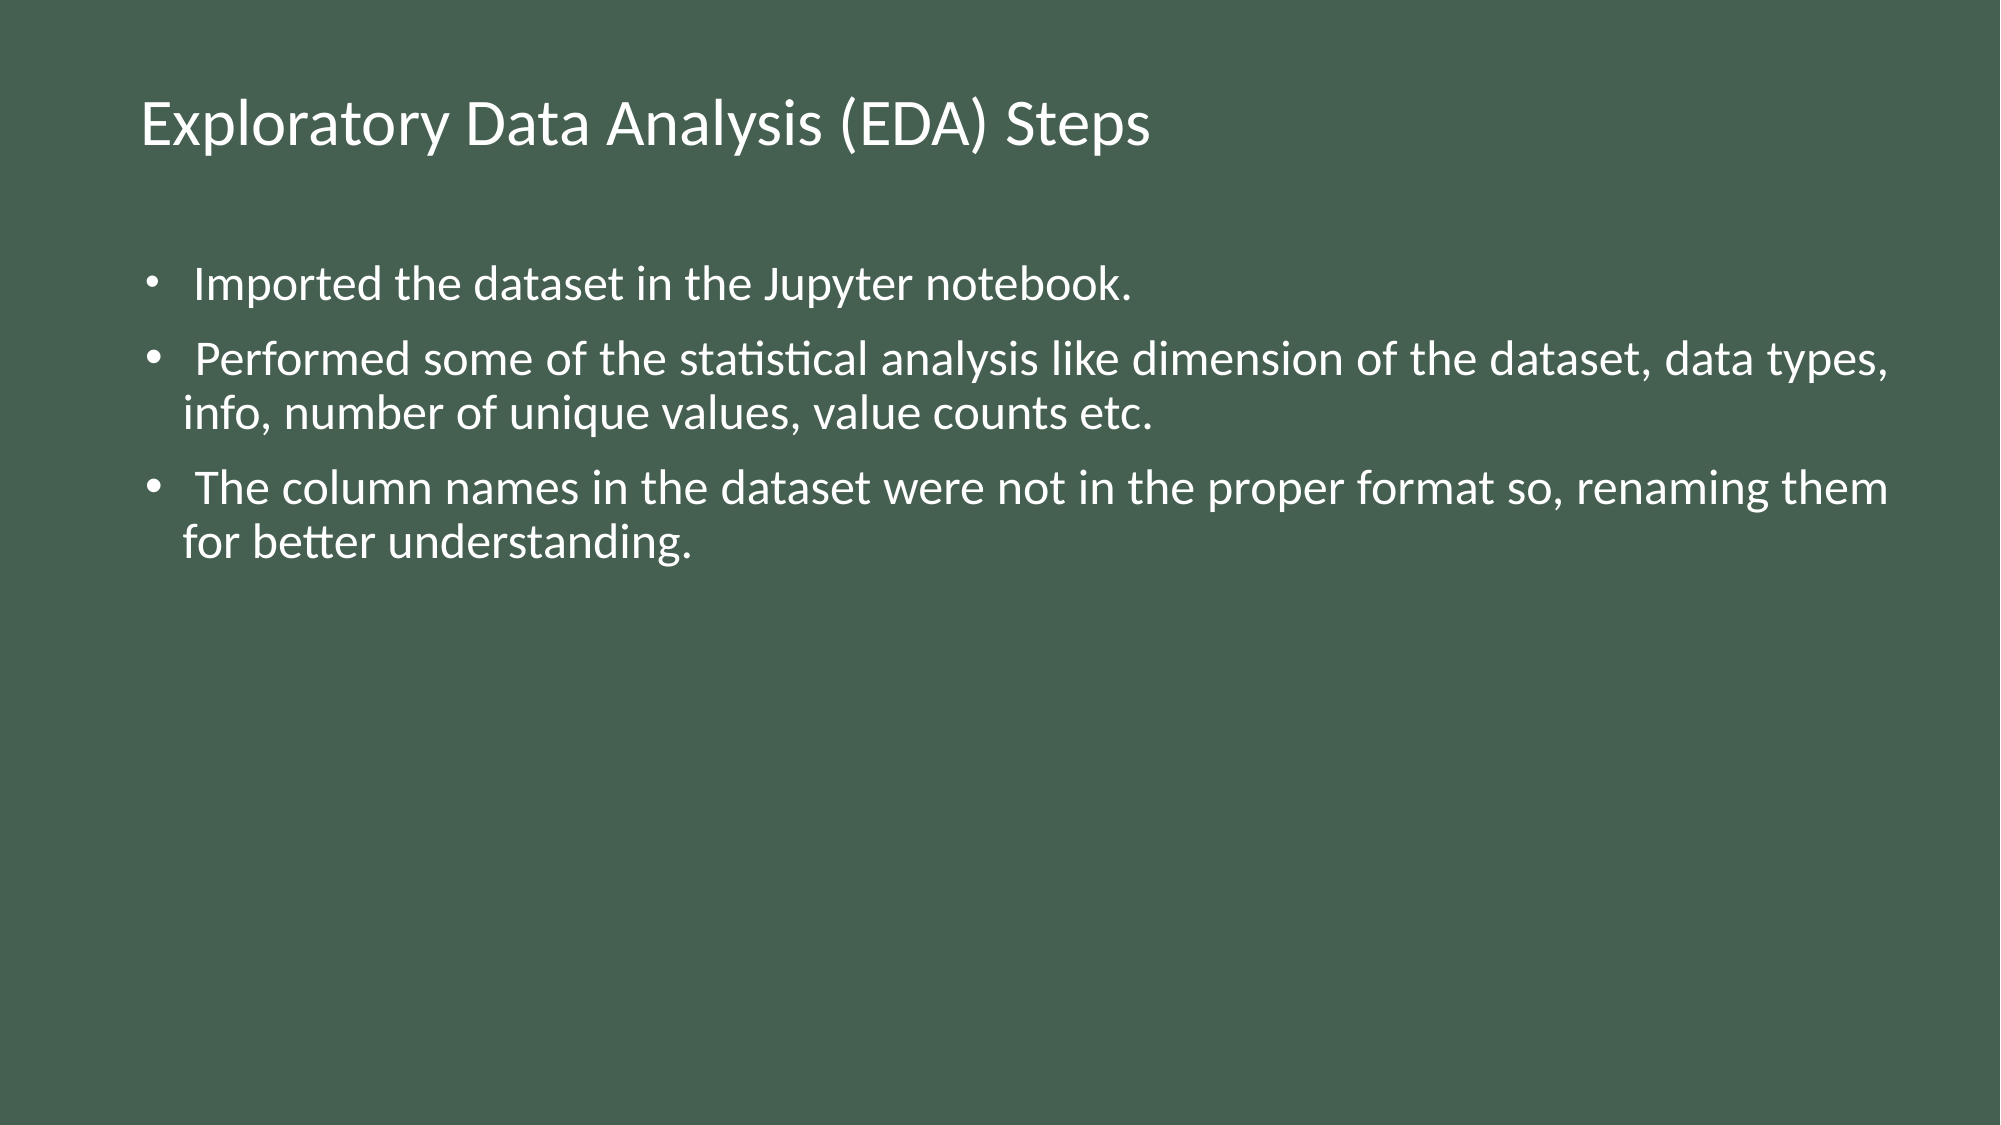

# Exploratory Data Analysis (EDA) Steps

 Imported the dataset in the Jupyter notebook.
 Performed some of the statistical analysis like dimension of the dataset, data types, info, number of unique values, value counts etc.
 The column names in the dataset were not in the proper format so, renaming them for better understanding.